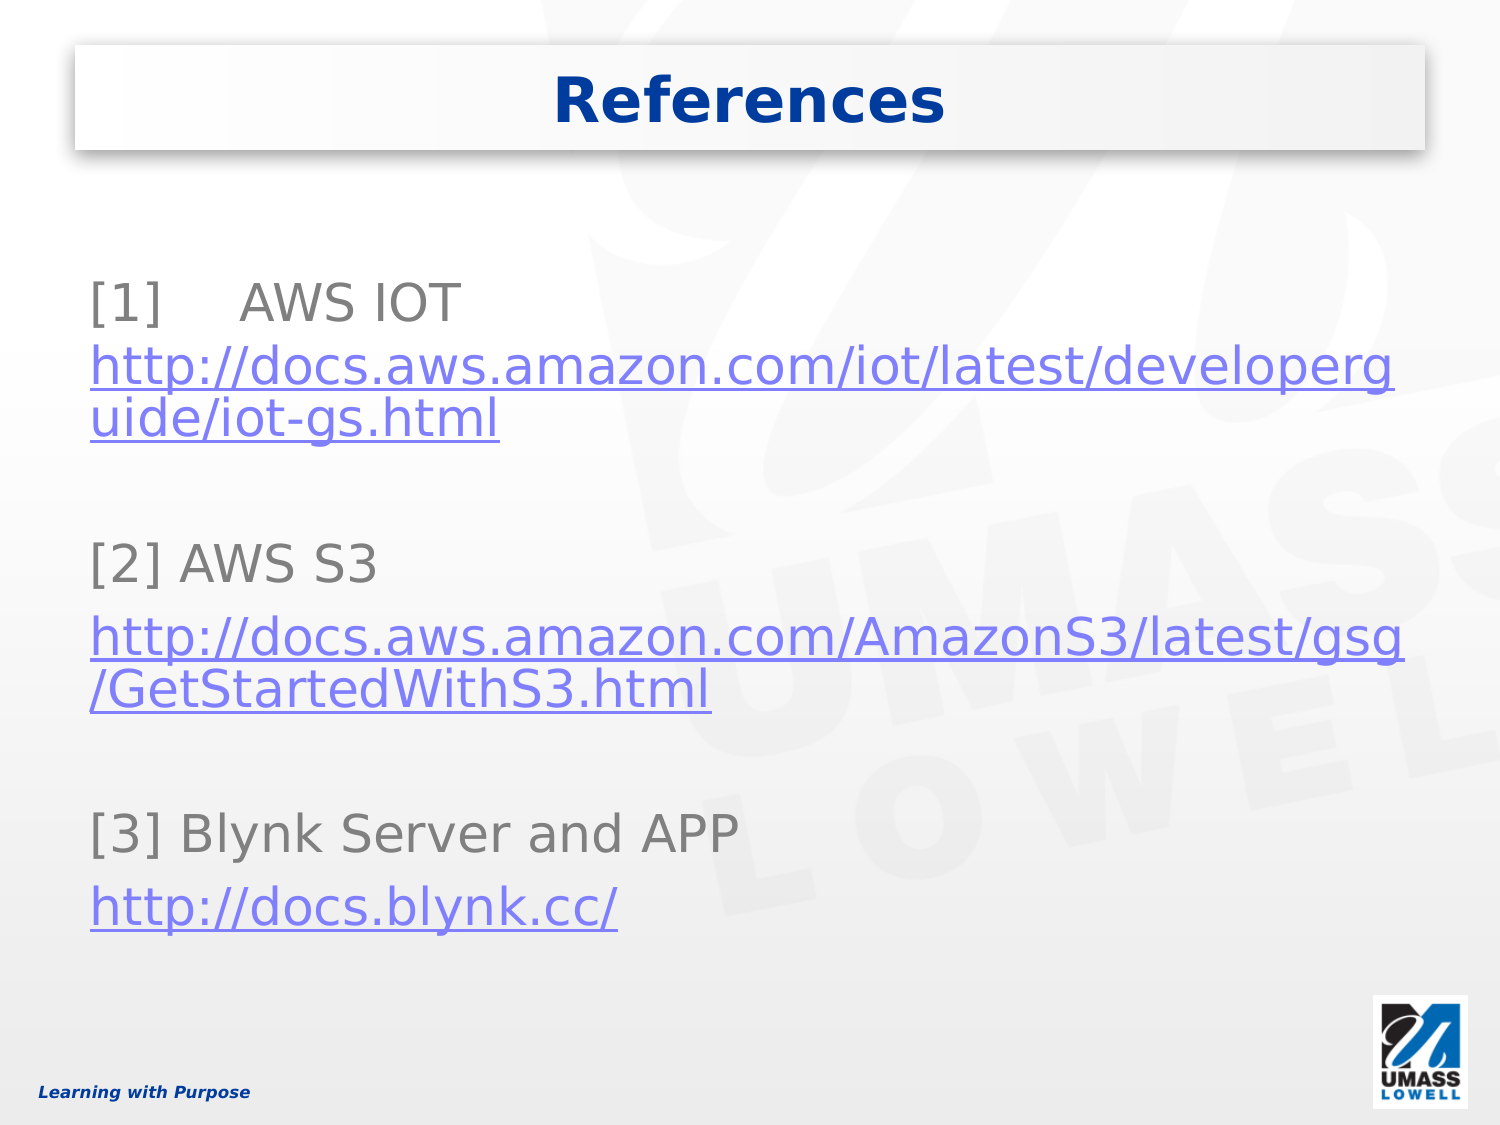

# References
[1]	AWS IOT http://docs.aws.amazon.com/iot/latest/developerguide/iot-gs.html

[2] AWS S3
http://docs.aws.amazon.com/AmazonS3/latest/gsg/GetStartedWithS3.html

[3] Blynk Server and APP
http://docs.blynk.cc/